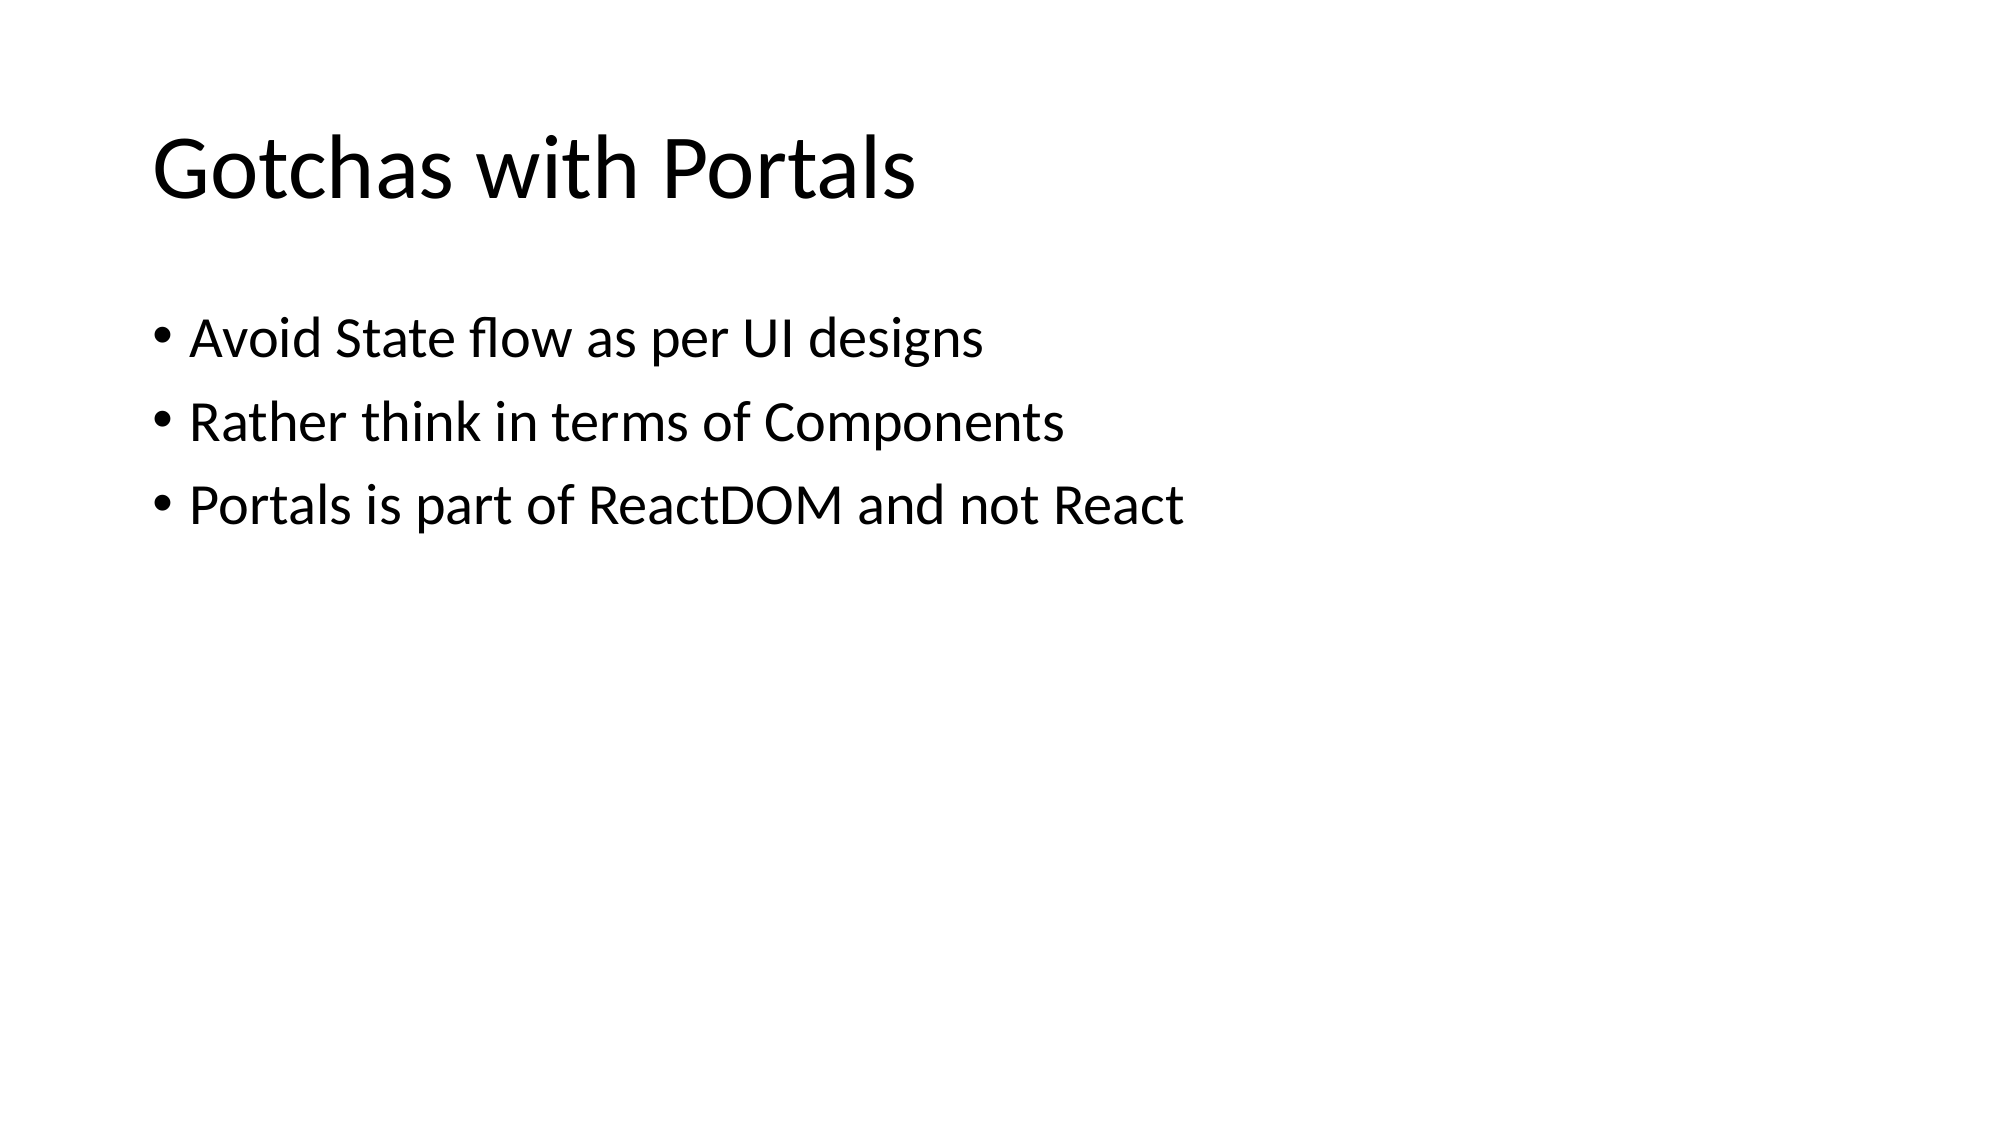

# Gotchas with Portals
Avoid State flow as per UI designs
Rather think in terms of Components
Portals is part of ReactDOM and not React